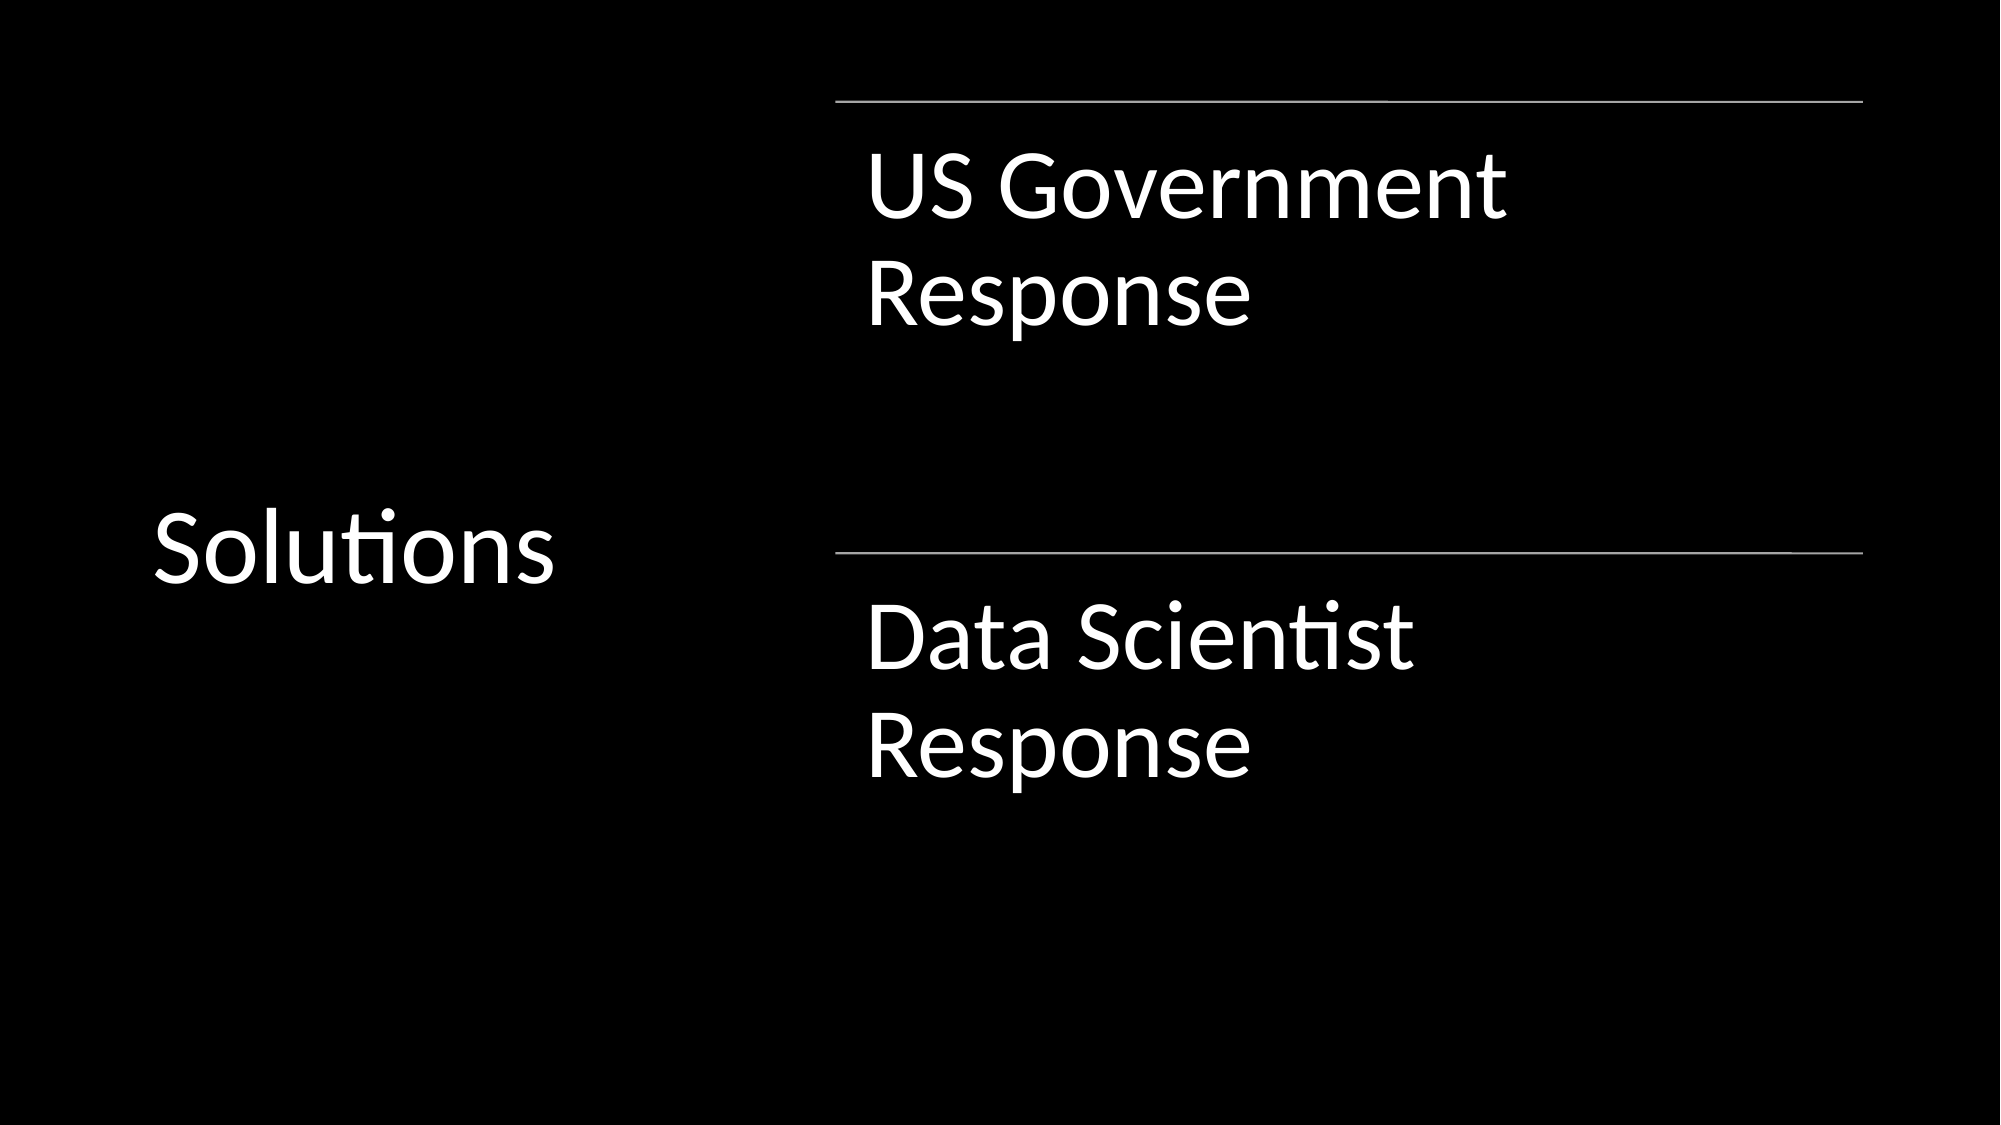

# Solutions
US Government Response
Data Scientist  Response